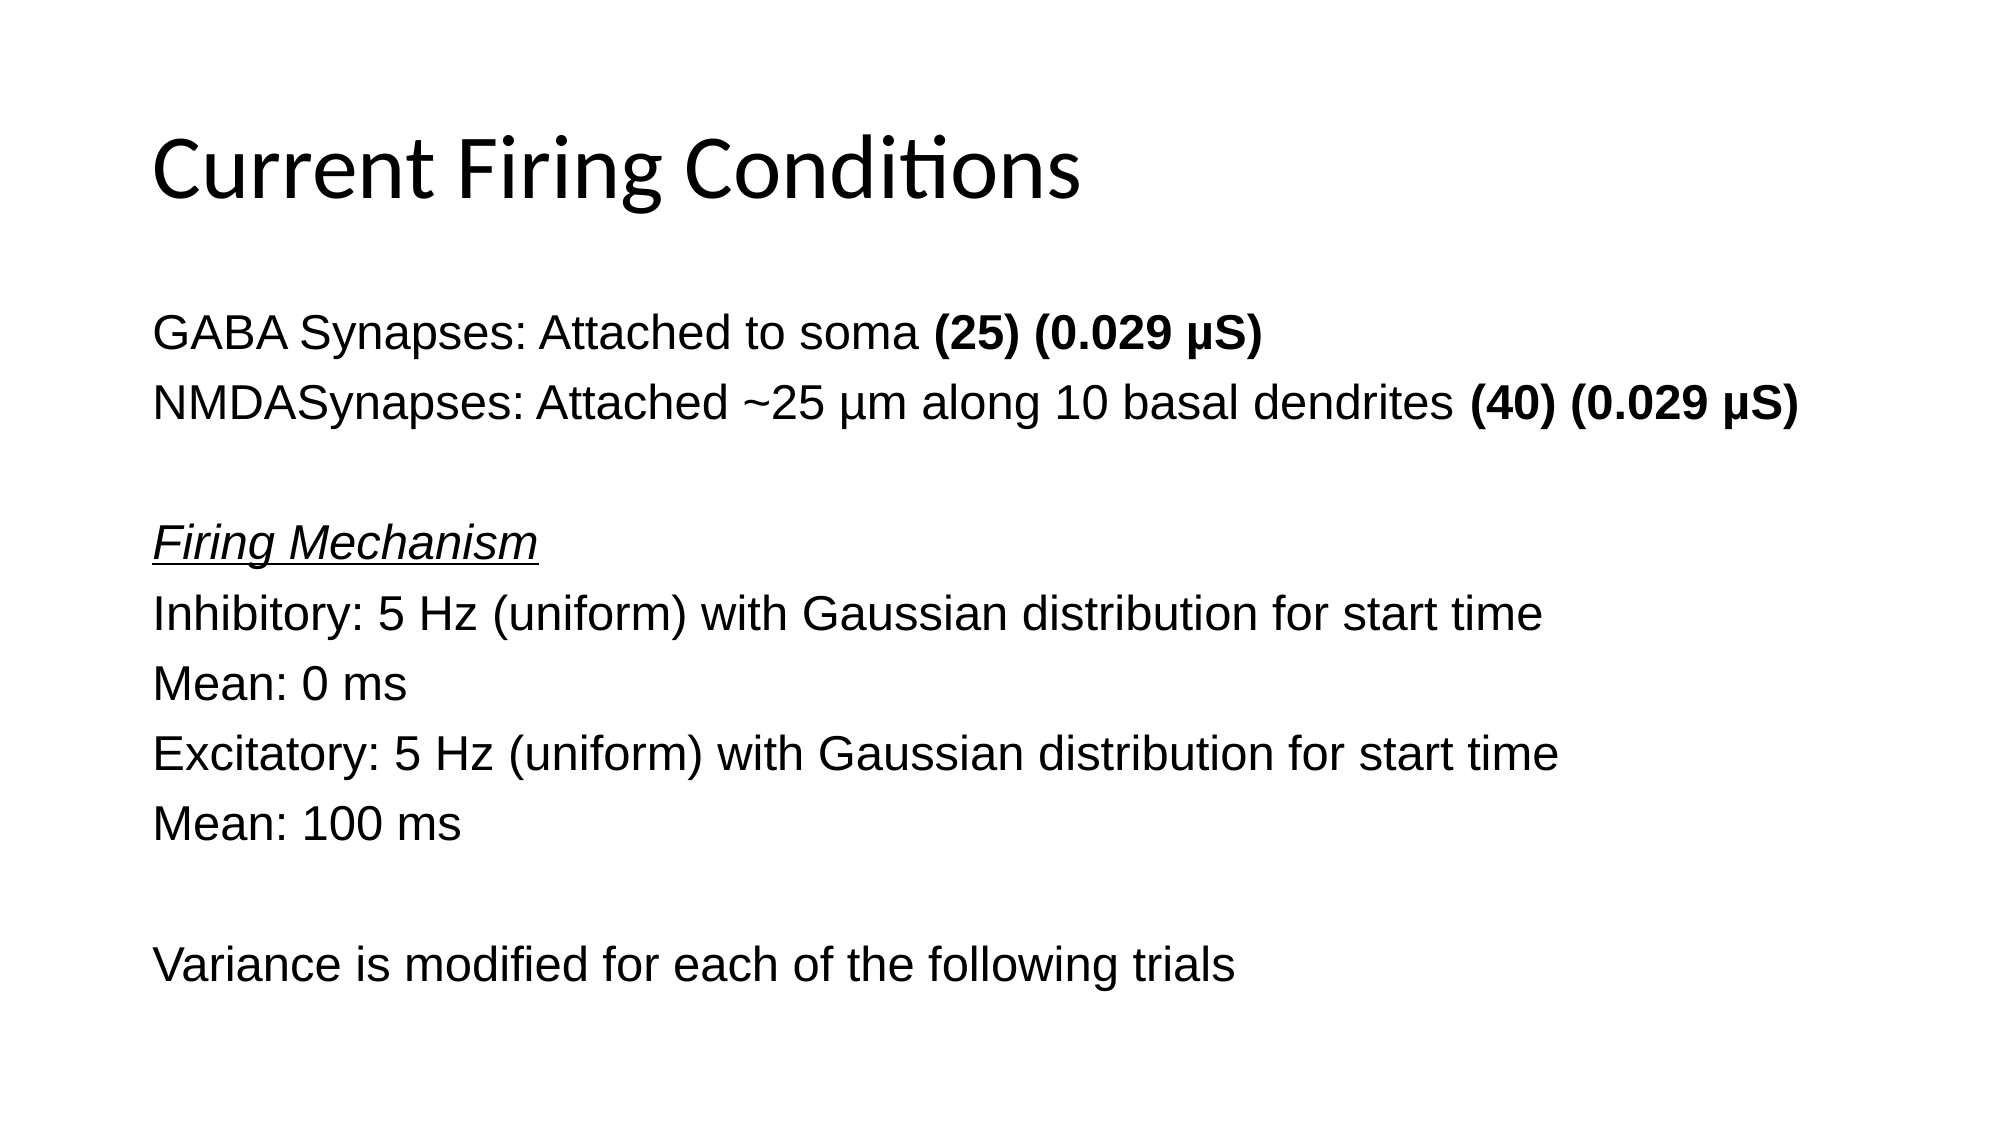

# Current Firing Conditions
GABA Synapses: Attached to soma (25) (0.029 µS)
NMDASynapses: Attached ~25 µm along 10 basal dendrites (40) (0.029 µS)

Firing Mechanism
Inhibitory: 5 Hz (uniform) with Gaussian distribution for start time
Mean: 0 ms
Excitatory: 5 Hz (uniform) with Gaussian distribution for start time
Mean: 100 ms

Variance is modified for each of the following trials